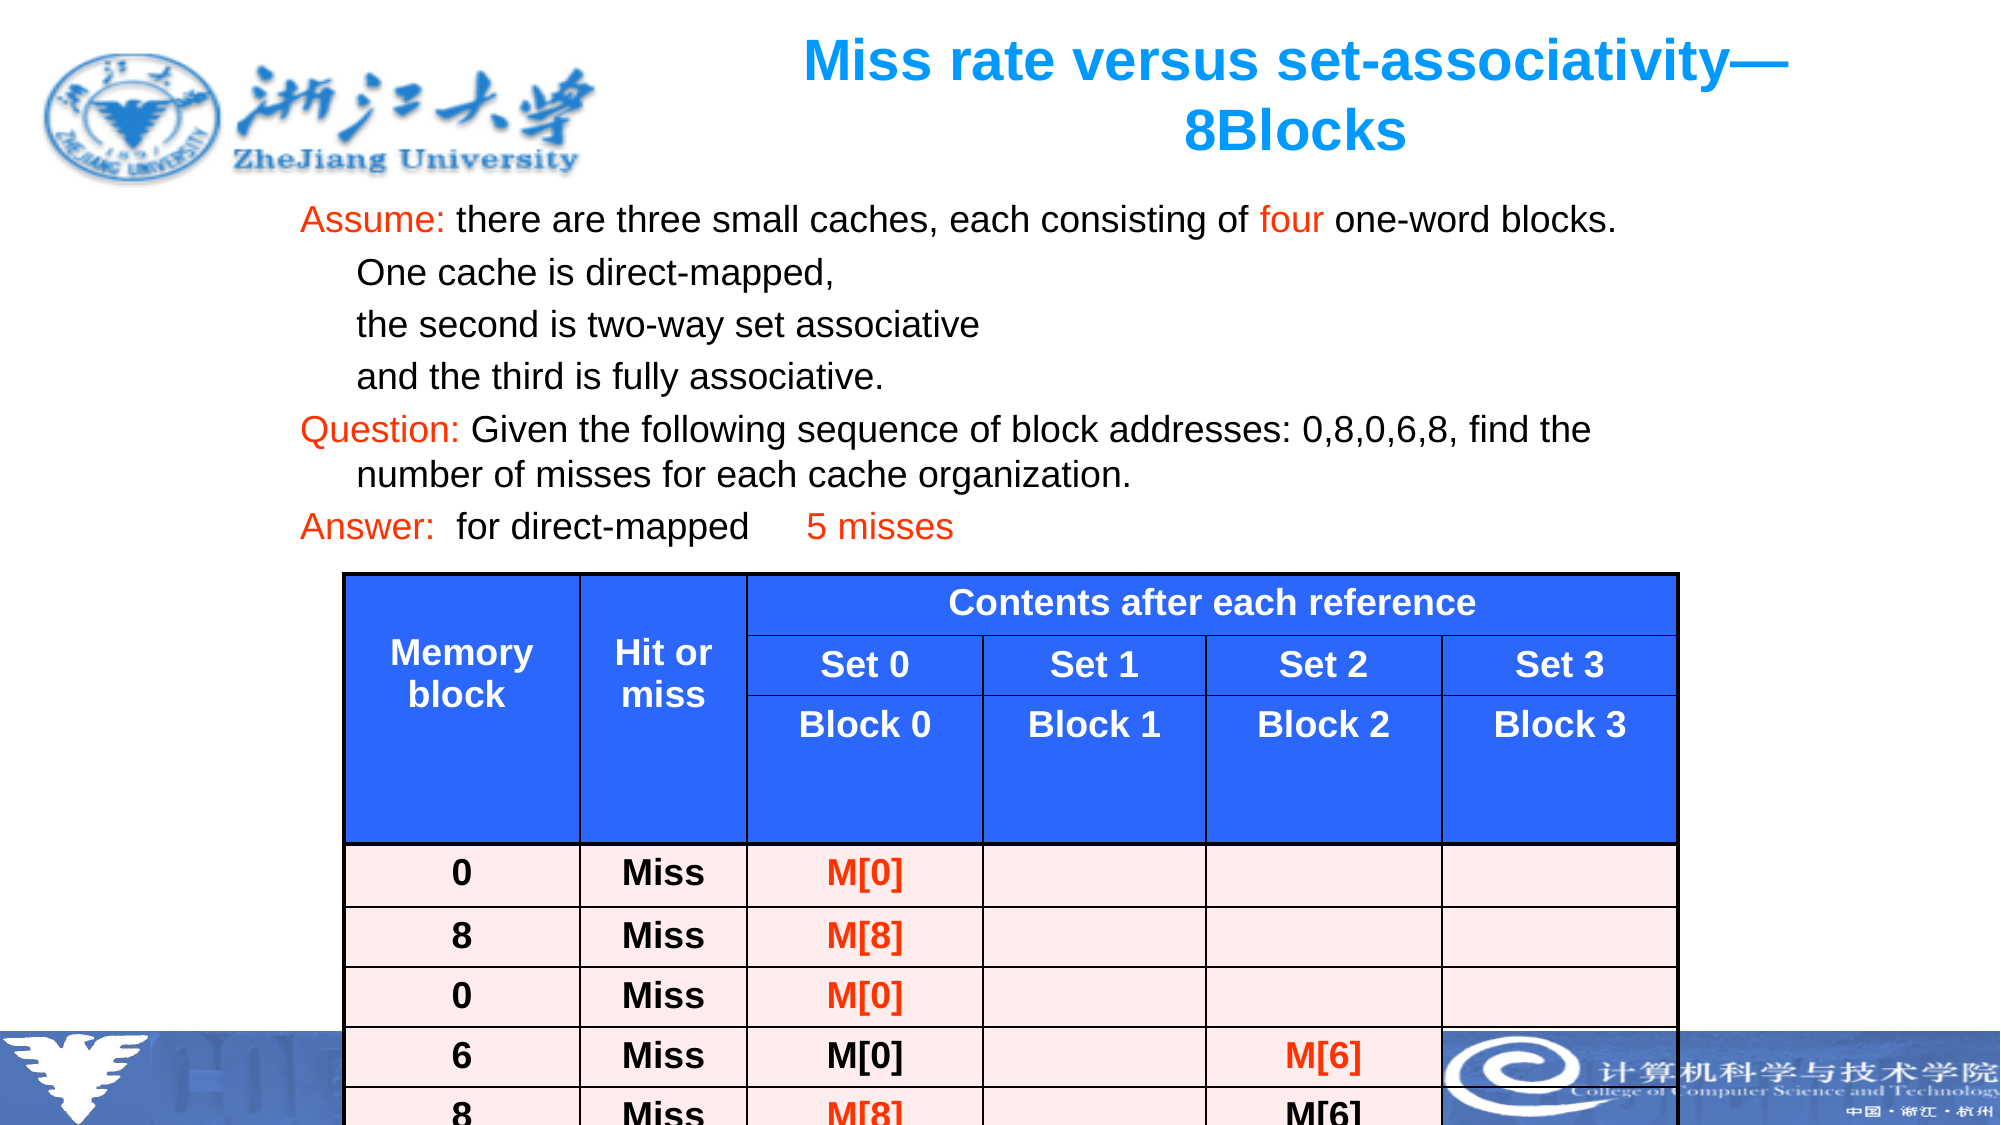

# Miss rate versus set-associativity—8Blocks
Assume: there are three small caches, each consisting of four one-word blocks.
	One cache is direct-mapped,
	the second is two-way set associative
	and the third is fully associative.
Question: Given the following sequence of block addresses: 0,8,0,6,8, find the number of misses for each cache organization.
Answer:  for direct-mapped	5 misses
| Memory block | Hit or miss | Contents after each reference |  |  |  |
| --- | --- | --- | --- | --- | --- |
|  |  | Set 0 | Set 1 | Set 2 | Set 3 |
|  |  | Block 0 | Block 1 | Block 2 | Block 3 |
| 0 | Miss | M[0] |  |  |  |
| 8 | Miss | M[8] |  |  |  |
| 0 | Miss | M[0] |  |  |  |
| 6 | Miss | M[0] |  | M[6] |  |
| 8 | Miss | M[8] |  | M[6] |  |